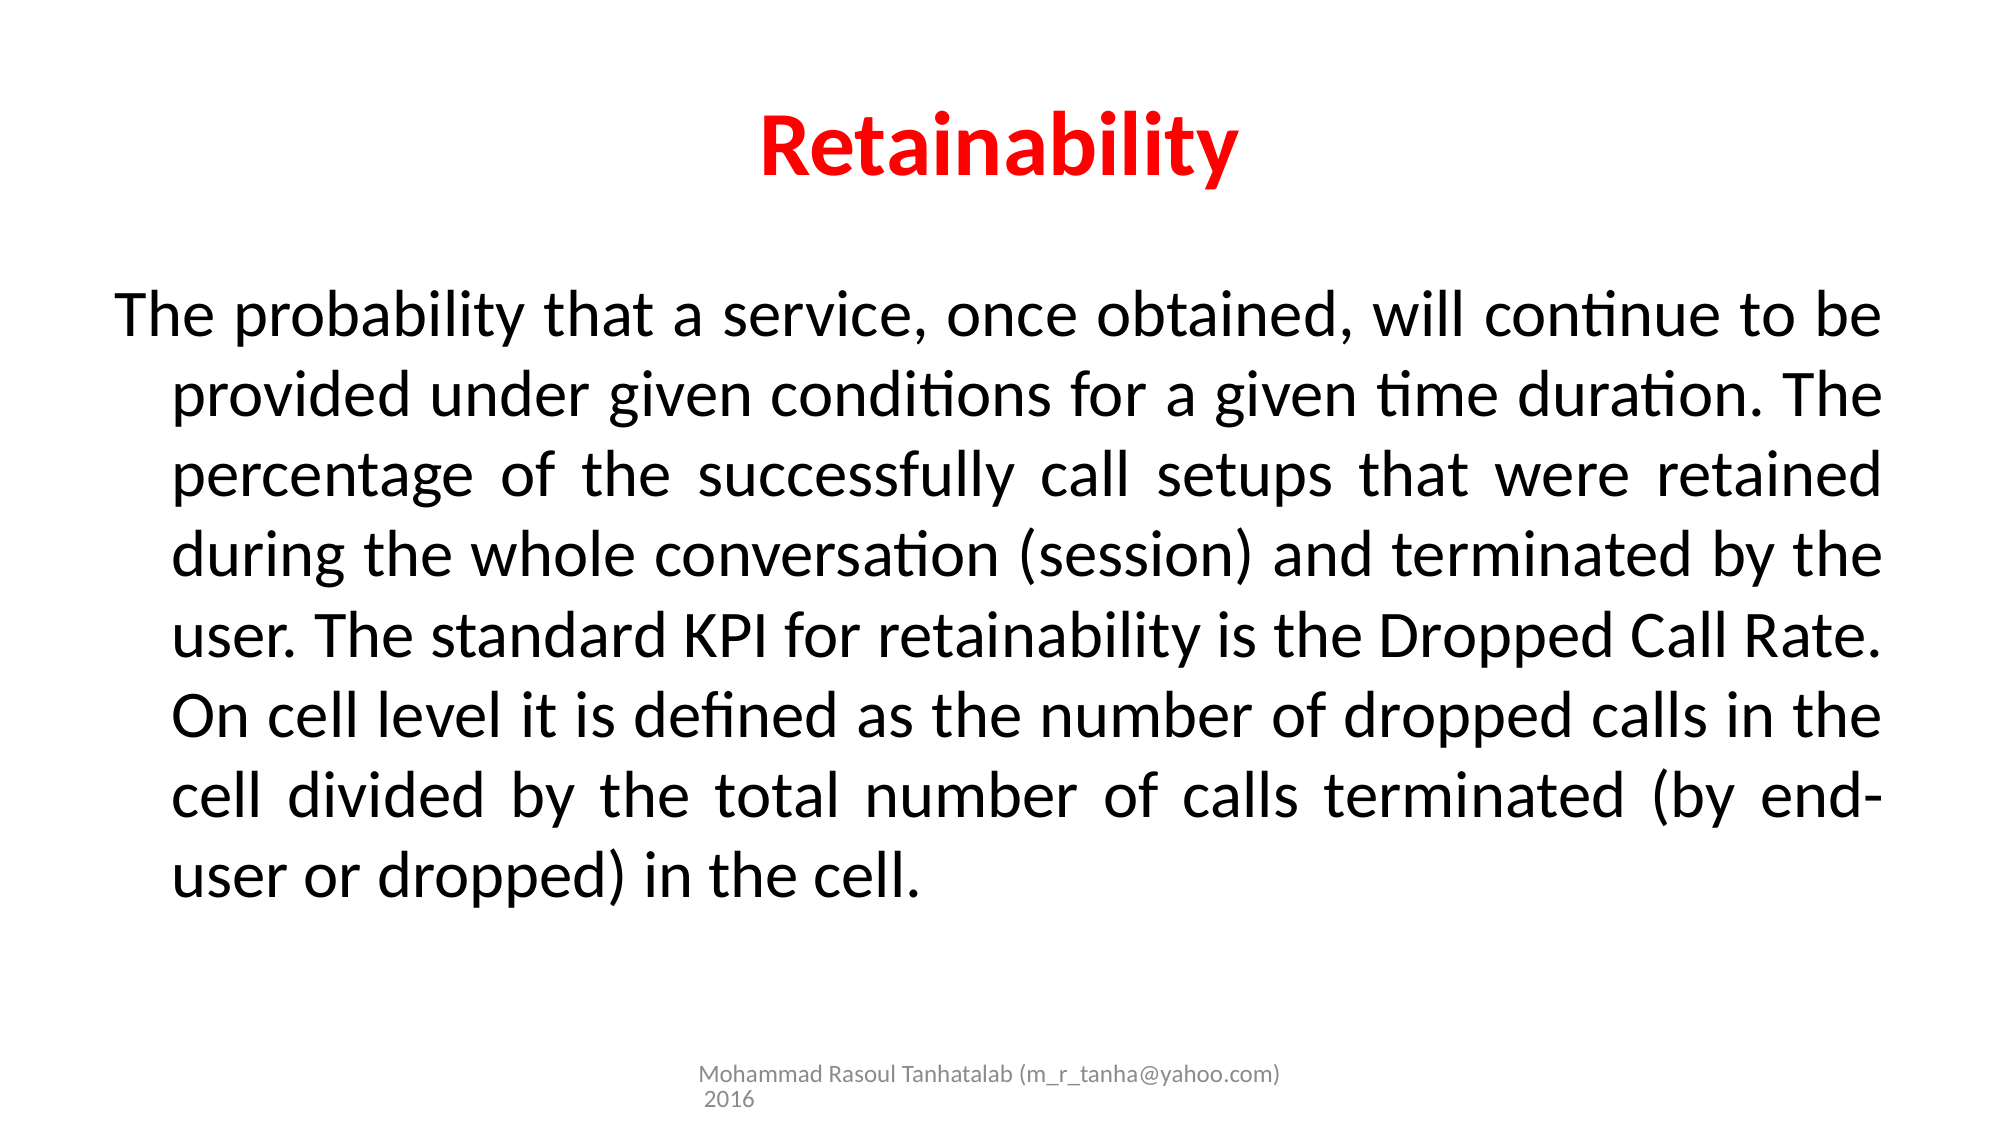

# Retainability
The probability that a service, once obtained, will continue to be provided under given conditions for a given time duration. The percentage of the successfully call setups that were retained during the whole conversation (session) and terminated by the user. The standard KPI for retainability is the Dropped Call Rate. On cell level it is defined as the number of dropped calls in the cell divided by the total number of calls terminated (by end-user or dropped) in the cell.
Mohammad Rasoul Tanhatalab (m_r_tanha@yahoo.com)    2016